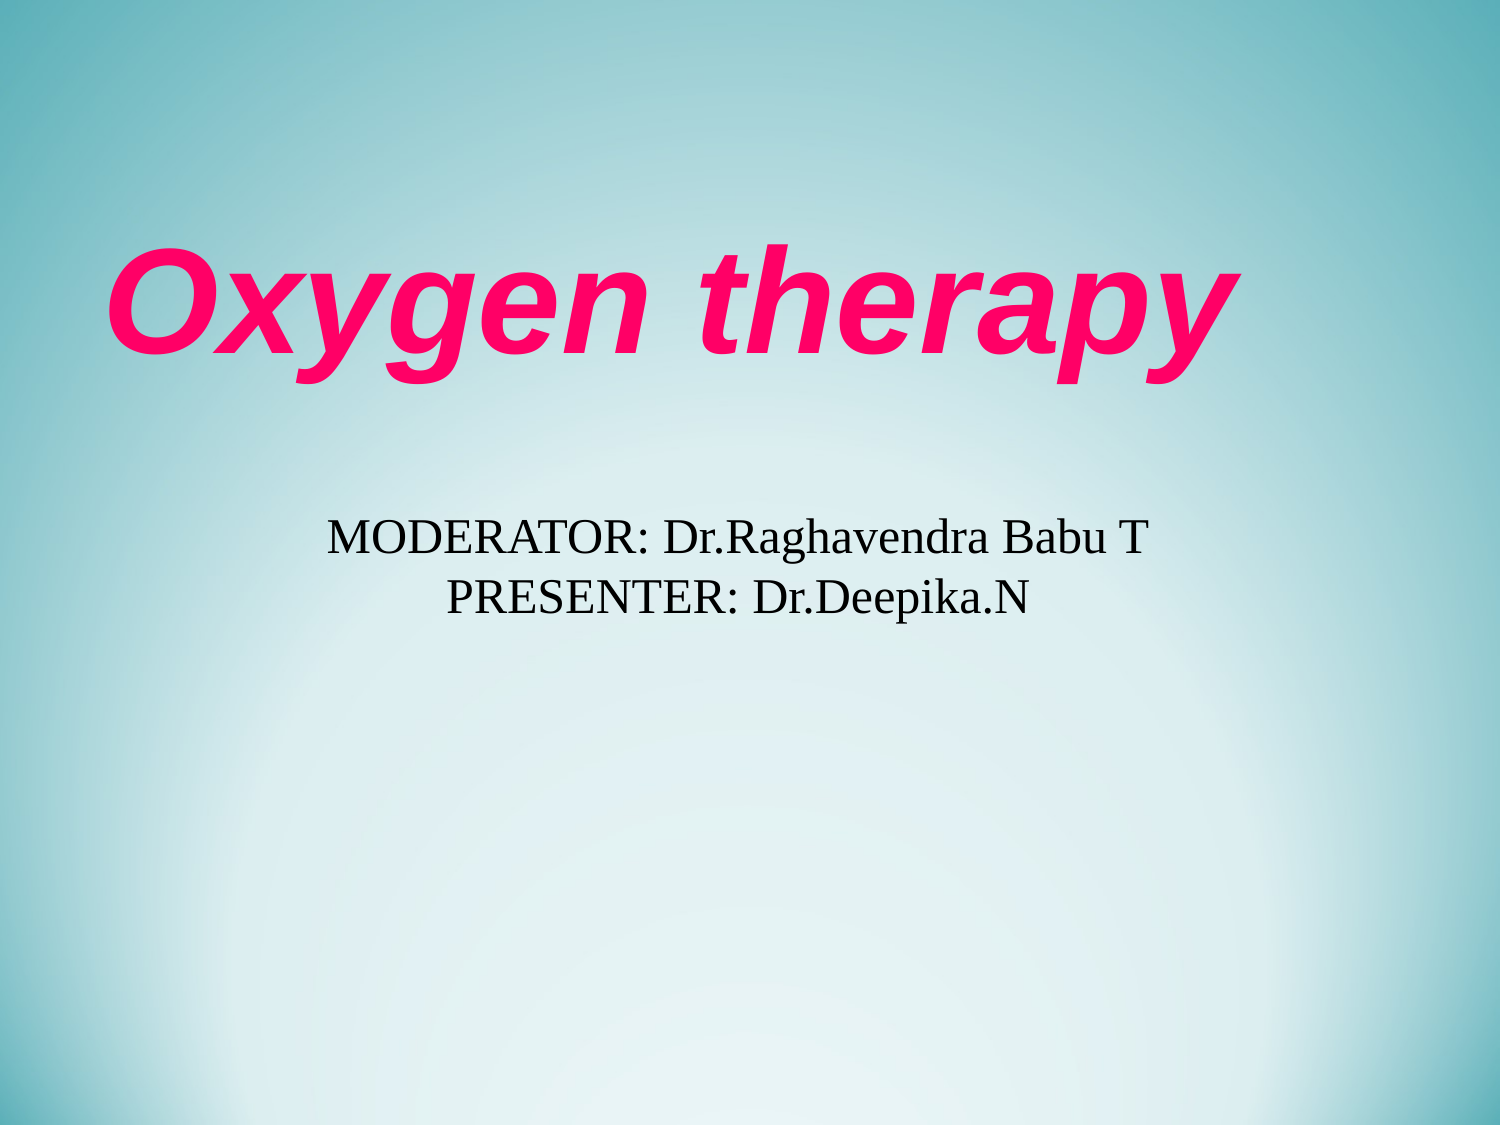

Oxygen therapy
MODERATOR: Dr.Raghavendra Babu T
PRESENTER: Dr.Deepika.N